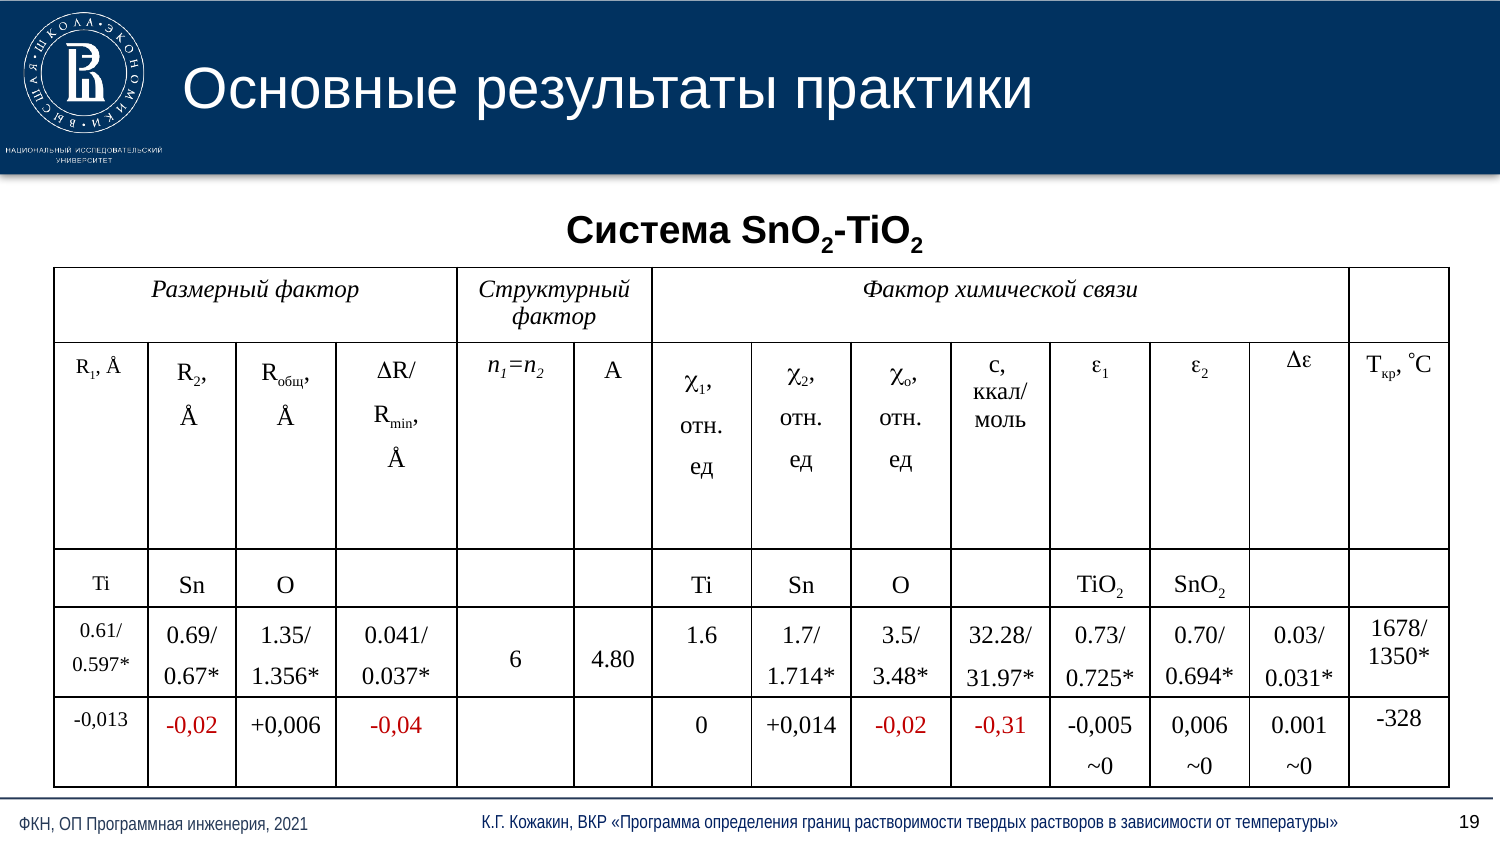

# Основные результаты практики
Система SnO2-TiO2
| Размерный фактор |  |  |  | Структурный фактор |  | Фактор химической связи |  |  |  |  |  |  |  |
| --- | --- | --- | --- | --- | --- | --- | --- | --- | --- | --- | --- | --- | --- |
| R1, Å | R2, Å | Rобщ, Å | ΔR/Rmin, Å | n1=n2 | A | χ1, отн. ед | χ2, отн. ед | χo, отн. ед | c, ккал/моль | ε1 | ε2 | Δε | Ткр, °C |
| Ti | Sn | O |  |  |  | Ti | Sn | O |  | TiO2 | SnO2 |  |  |
| 0.61/ 0.597\* | 0.69/ 0.67\* | 1.35/ 1.356\* | 0.041/ 0.037\* | 6 | 4.80 | 1.6 | 1.7/ 1.714\* | 3.5/ 3.48\* | 32.28/ 31.97\* | 0.73/ 0.725\* | 0.70/ 0.694\* | 0.03/ 0.031\* | 1678/ 1350\* |
| -0,013 | -0,02 | +0,006 | -0,04 |  |  | 0 | +0,014 | -0,02 | -0,31 | -0,005 ~0 | 0,006 ~0 | 0.001 ~0 | -328 |
19
К.Г. Кожакин, ВКР «Программа определения границ растворимости твердых растворов в зависимости от температуры»